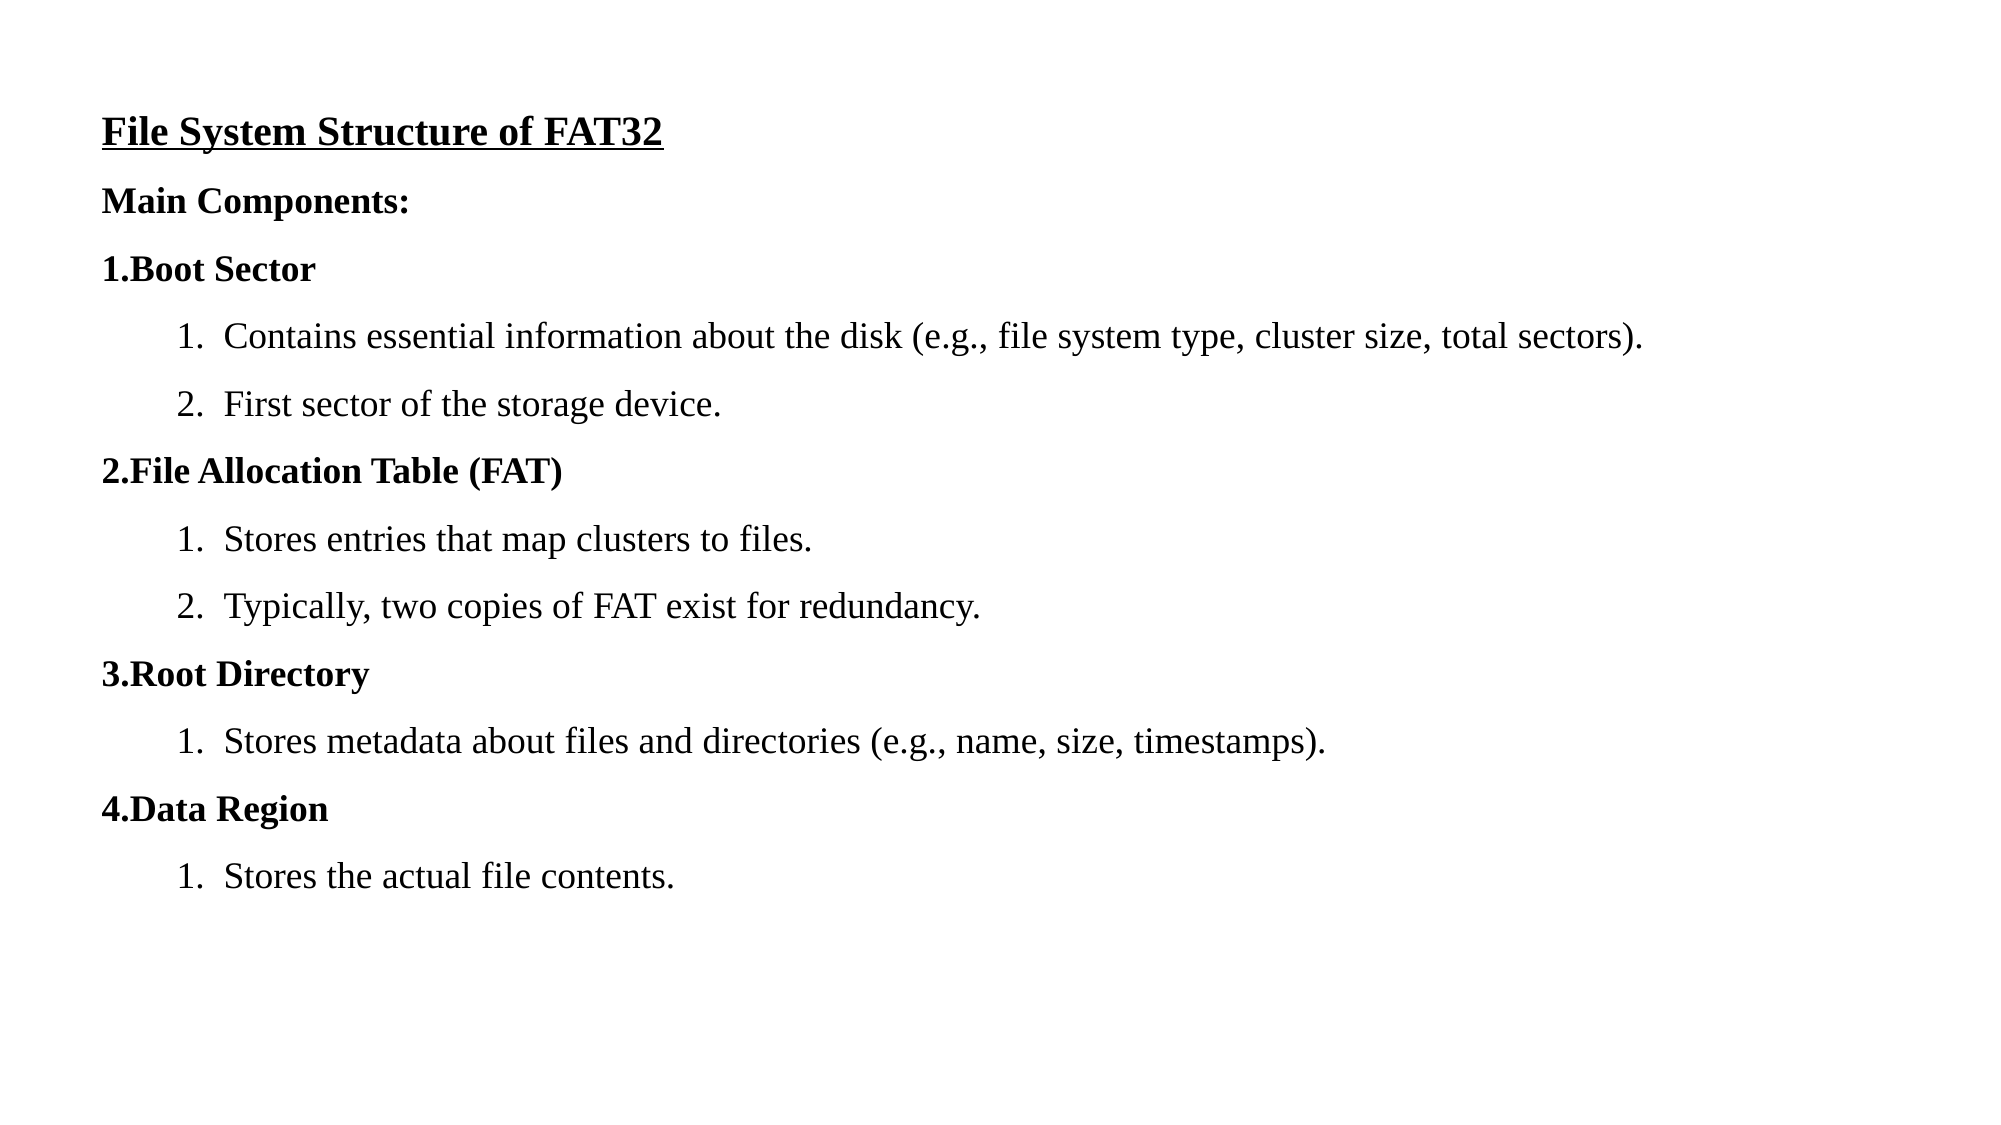

File System Structure of FAT32
Main Components:
Boot Sector
Contains essential information about the disk (e.g., file system type, cluster size, total sectors).
First sector of the storage device.
File Allocation Table (FAT)
Stores entries that map clusters to files.
Typically, two copies of FAT exist for redundancy.
Root Directory
Stores metadata about files and directories (e.g., name, size, timestamps).
Data Region
Stores the actual file contents.